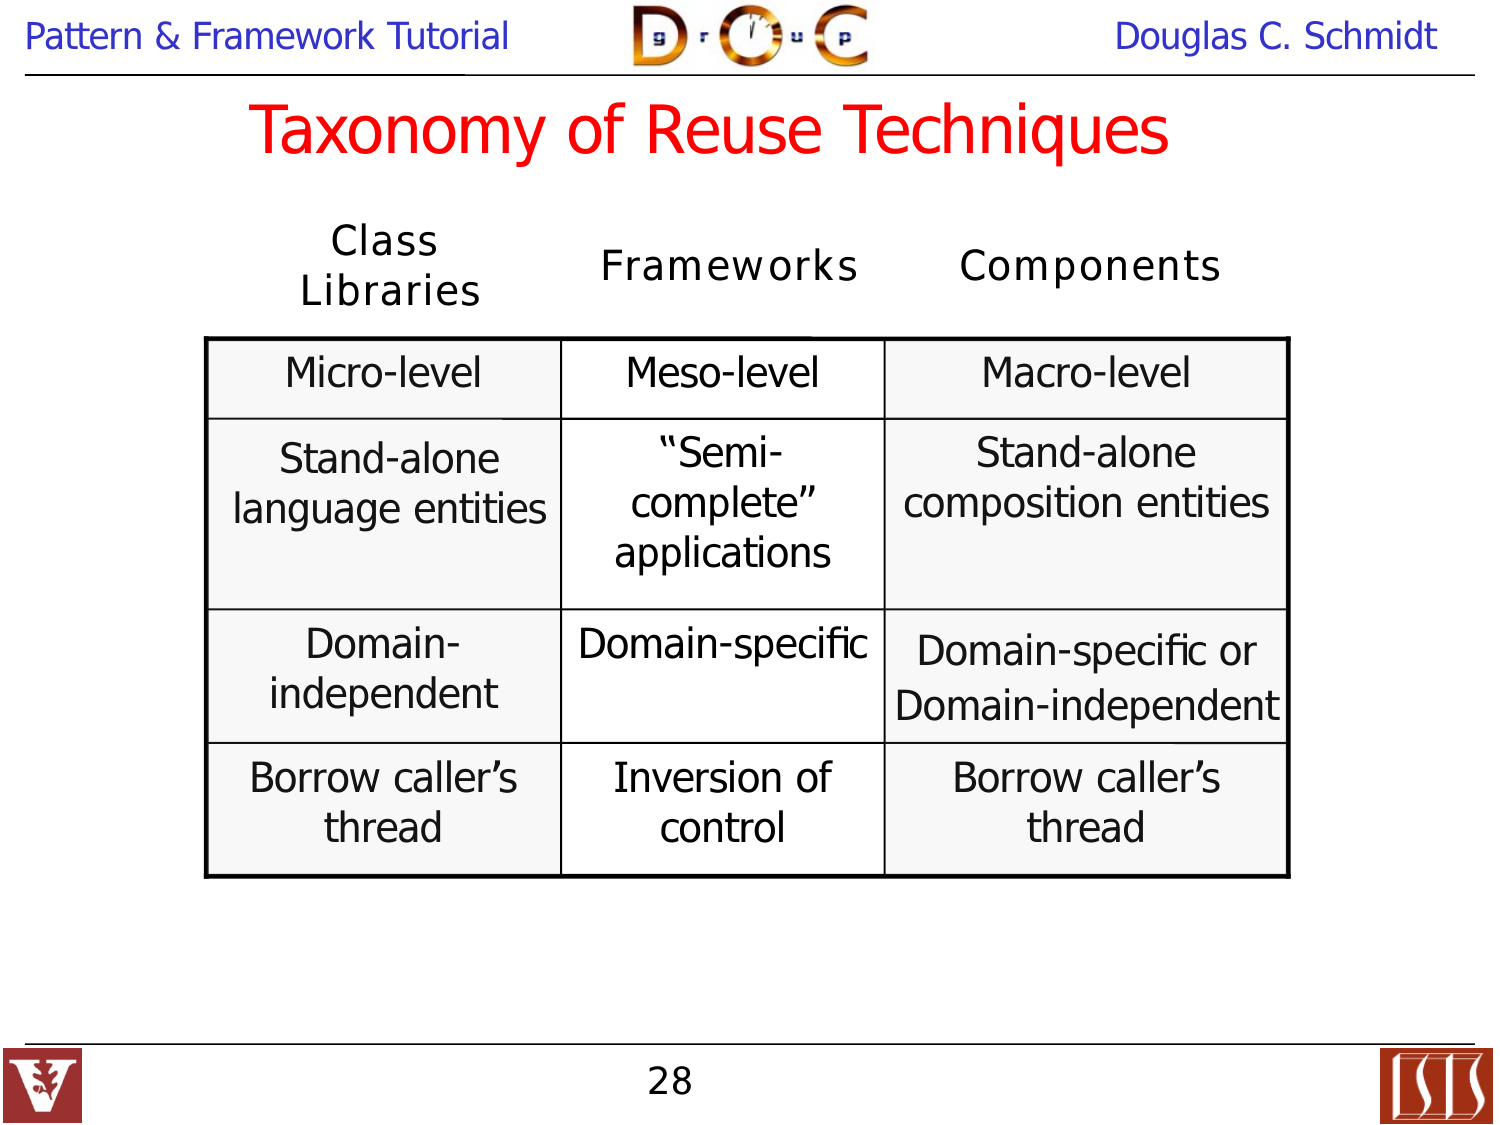

# Taxonomy of Reuse Techniques
Class
Libraries
Frameworks
Components
Micro-level

Meso-level

Macro-level

“Semi-complete” applications
Stand-alone composition entities
Stand-alone language entities
Domain-independent

Domain-specific
Domain-specific or Domain-independent
Borrow caller’s thread

Inversion of control
Borrow caller’s thread